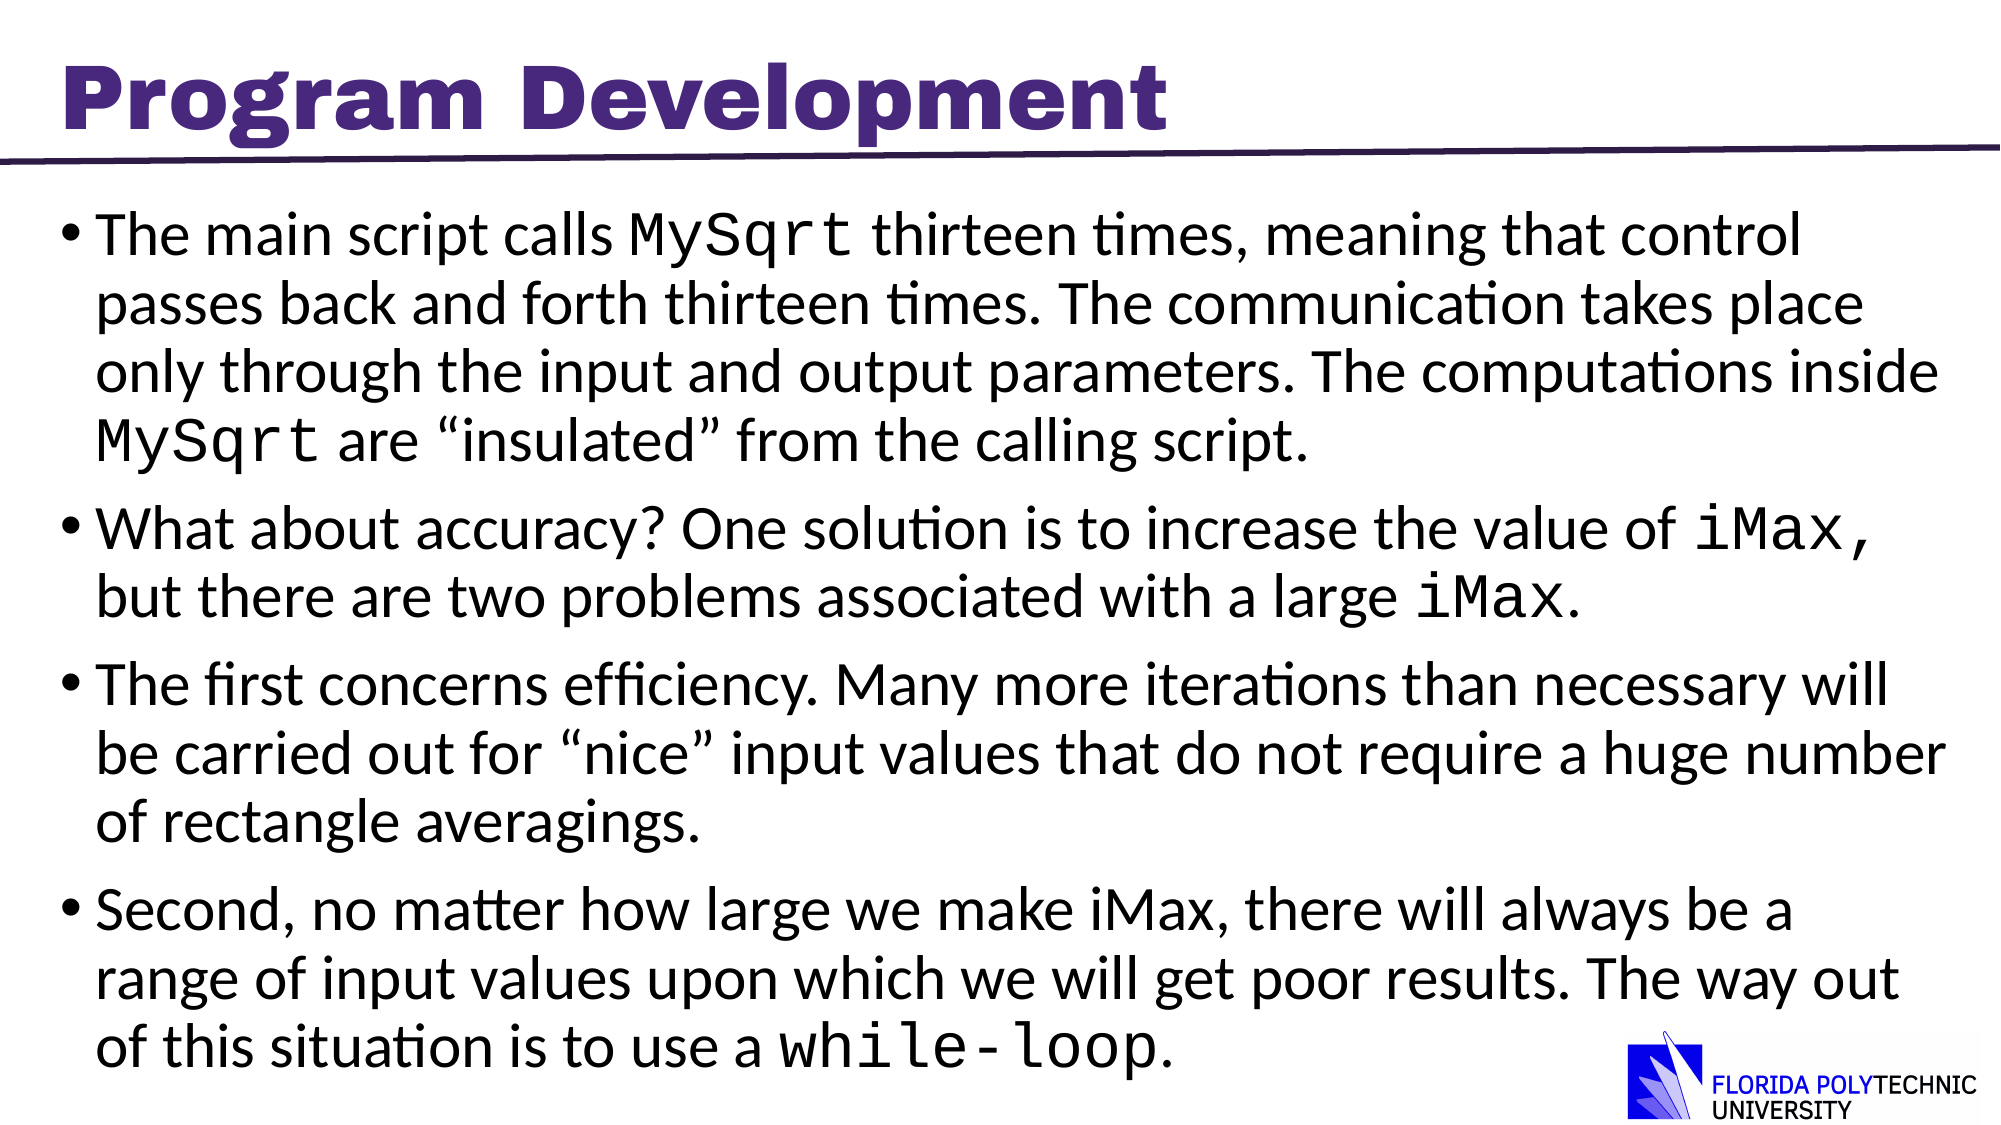

# Program Development
The main script calls MySqrt thirteen times, meaning that control passes back and forth thirteen times. The communication takes place only through the input and output parameters. The computations inside MySqrt are “insulated” from the calling script.
What about accuracy? One solution is to increase the value of iMax, but there are two problems associated with a large iMax.
The ﬁrst concerns efﬁciency. Many more iterations than necessary will be carried out for “nice” input values that do not require a huge number of rectangle averagings.
Second, no matter how large we make iMax, there will always be a range of input values upon which we will get poor results. The way out of this situation is to use a while-loop.